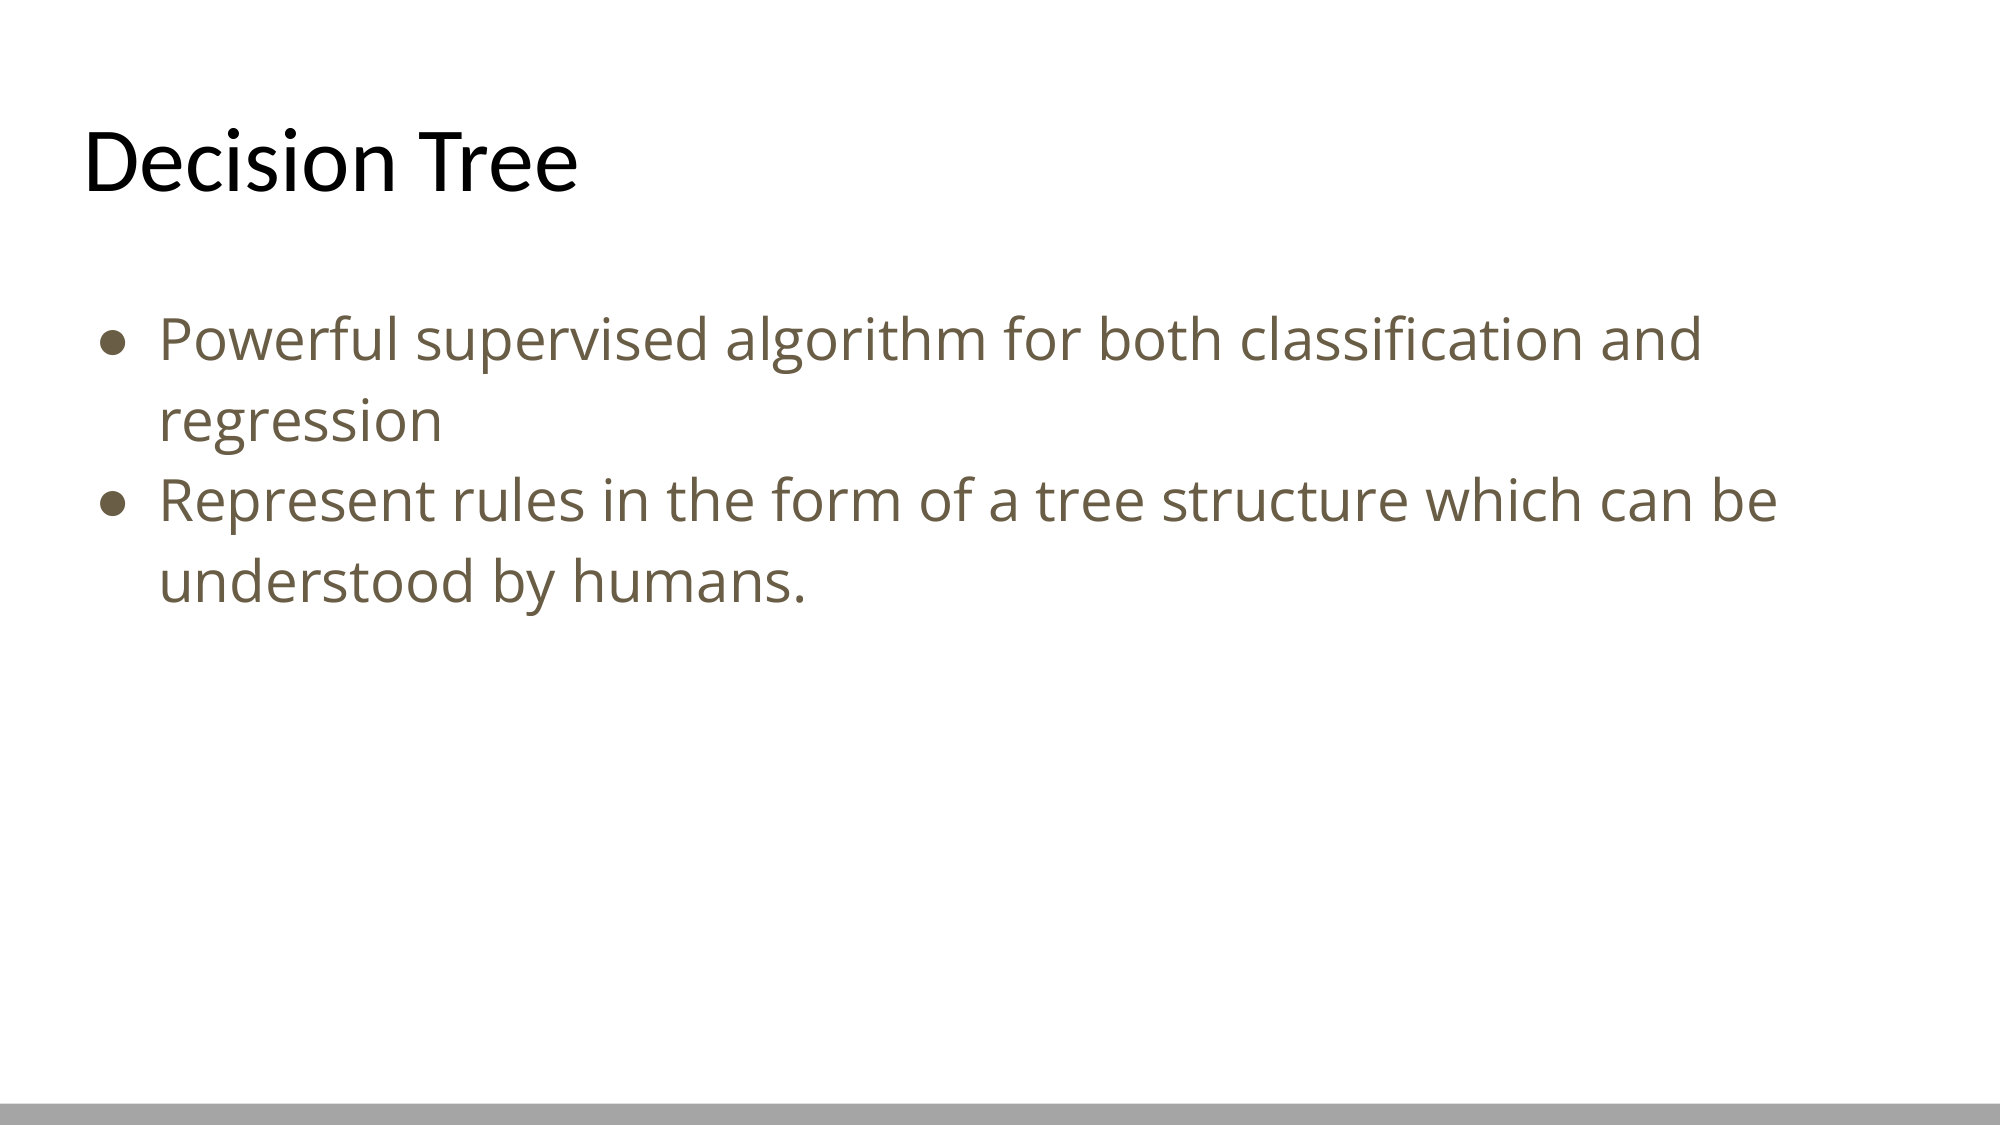

# Decision Tree
Powerful supervised algorithm for both classification and regression
Represent rules in the form of a tree structure which can be understood by humans.